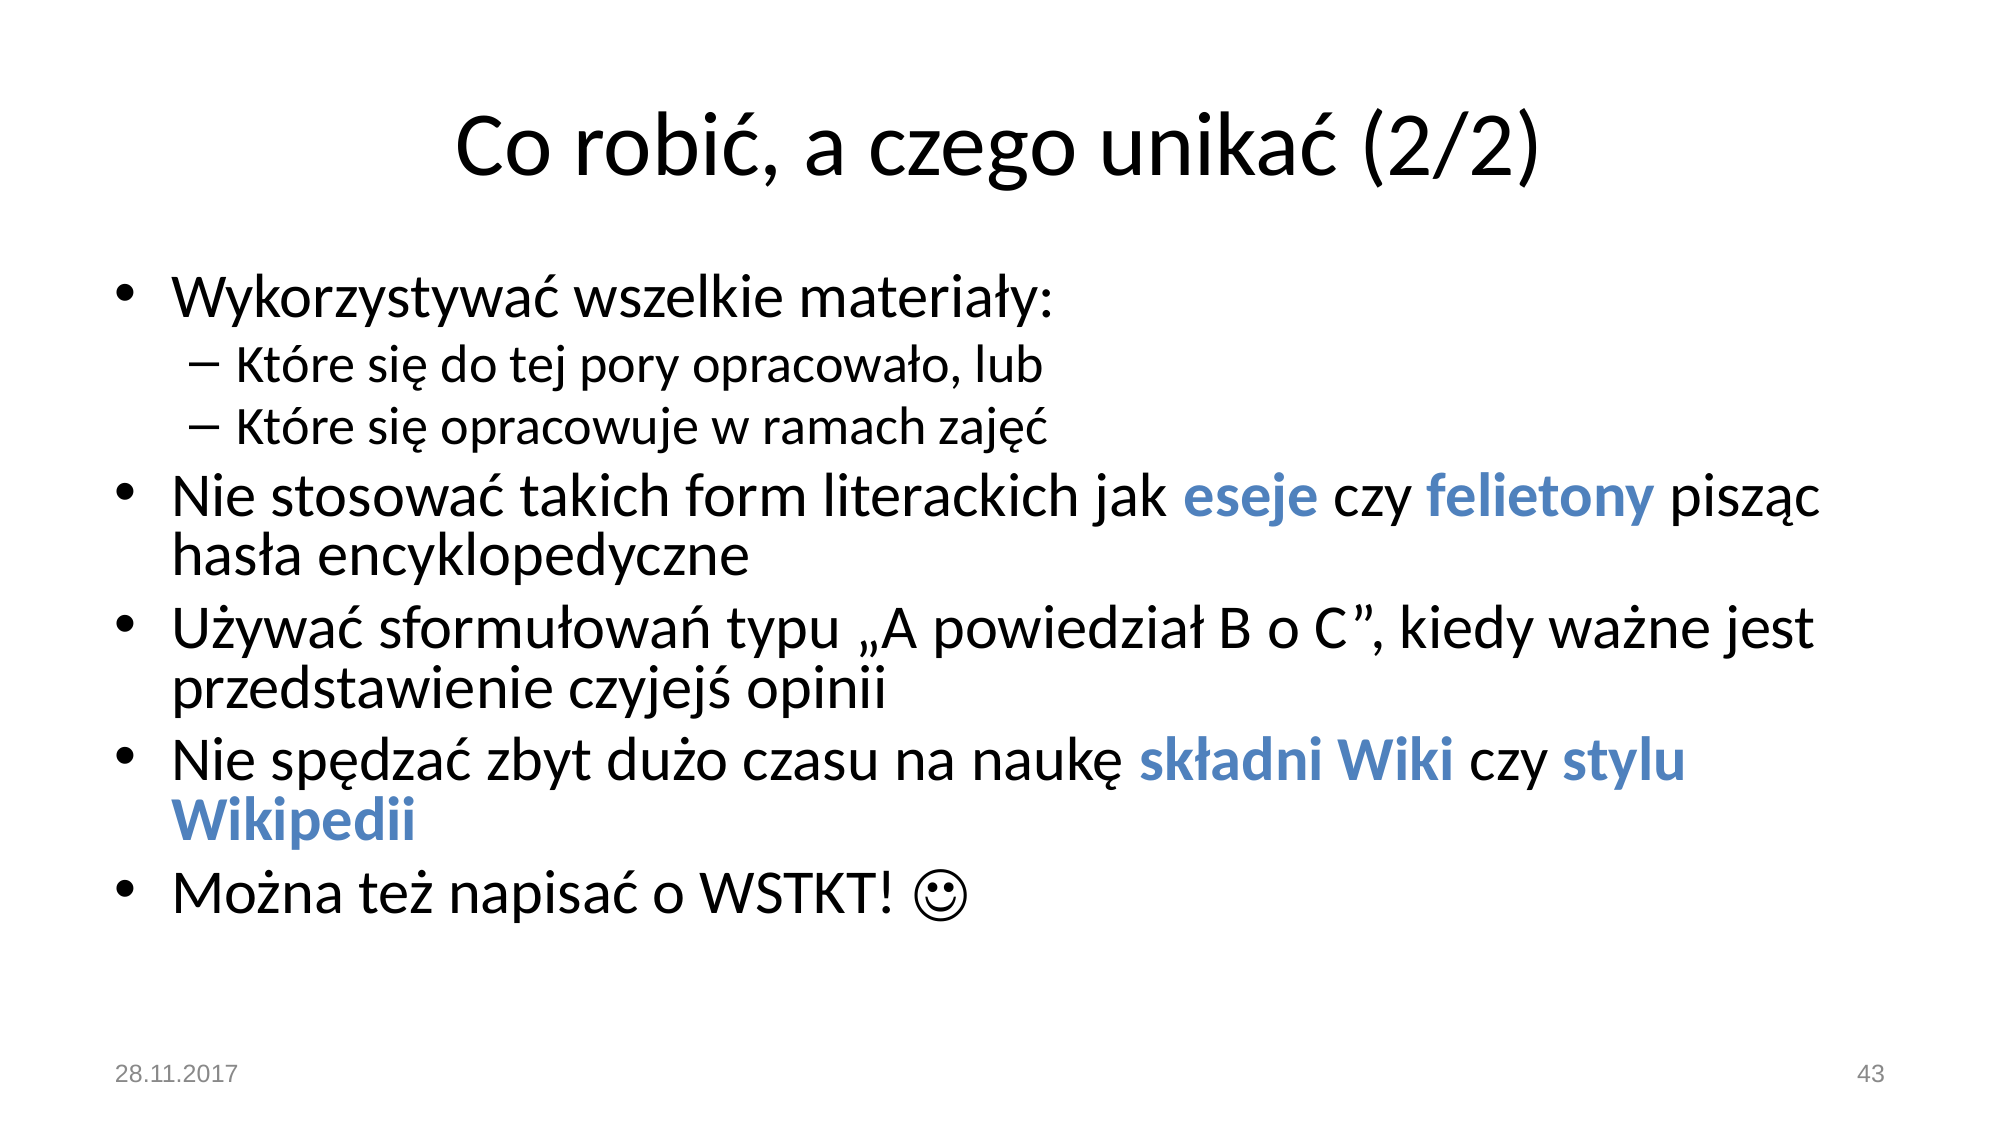

# Co robić, a czego unikać (2/2)
Wykorzystywać wszelkie materiały:
Które się do tej pory opracowało, lub
Które się opracowuje w ramach zajęć
Nie stosować takich form literackich jak eseje czy felietony pisząc hasła encyklopedyczne
Używać sformułowań typu „A powiedział B o C”, kiedy ważne jest przedstawienie czyjejś opinii
Nie spędzać zbyt dużo czasu na naukę składni Wiki czy stylu Wikipedii
Można też napisać o WSTKT! ☺
28.11.2017
43